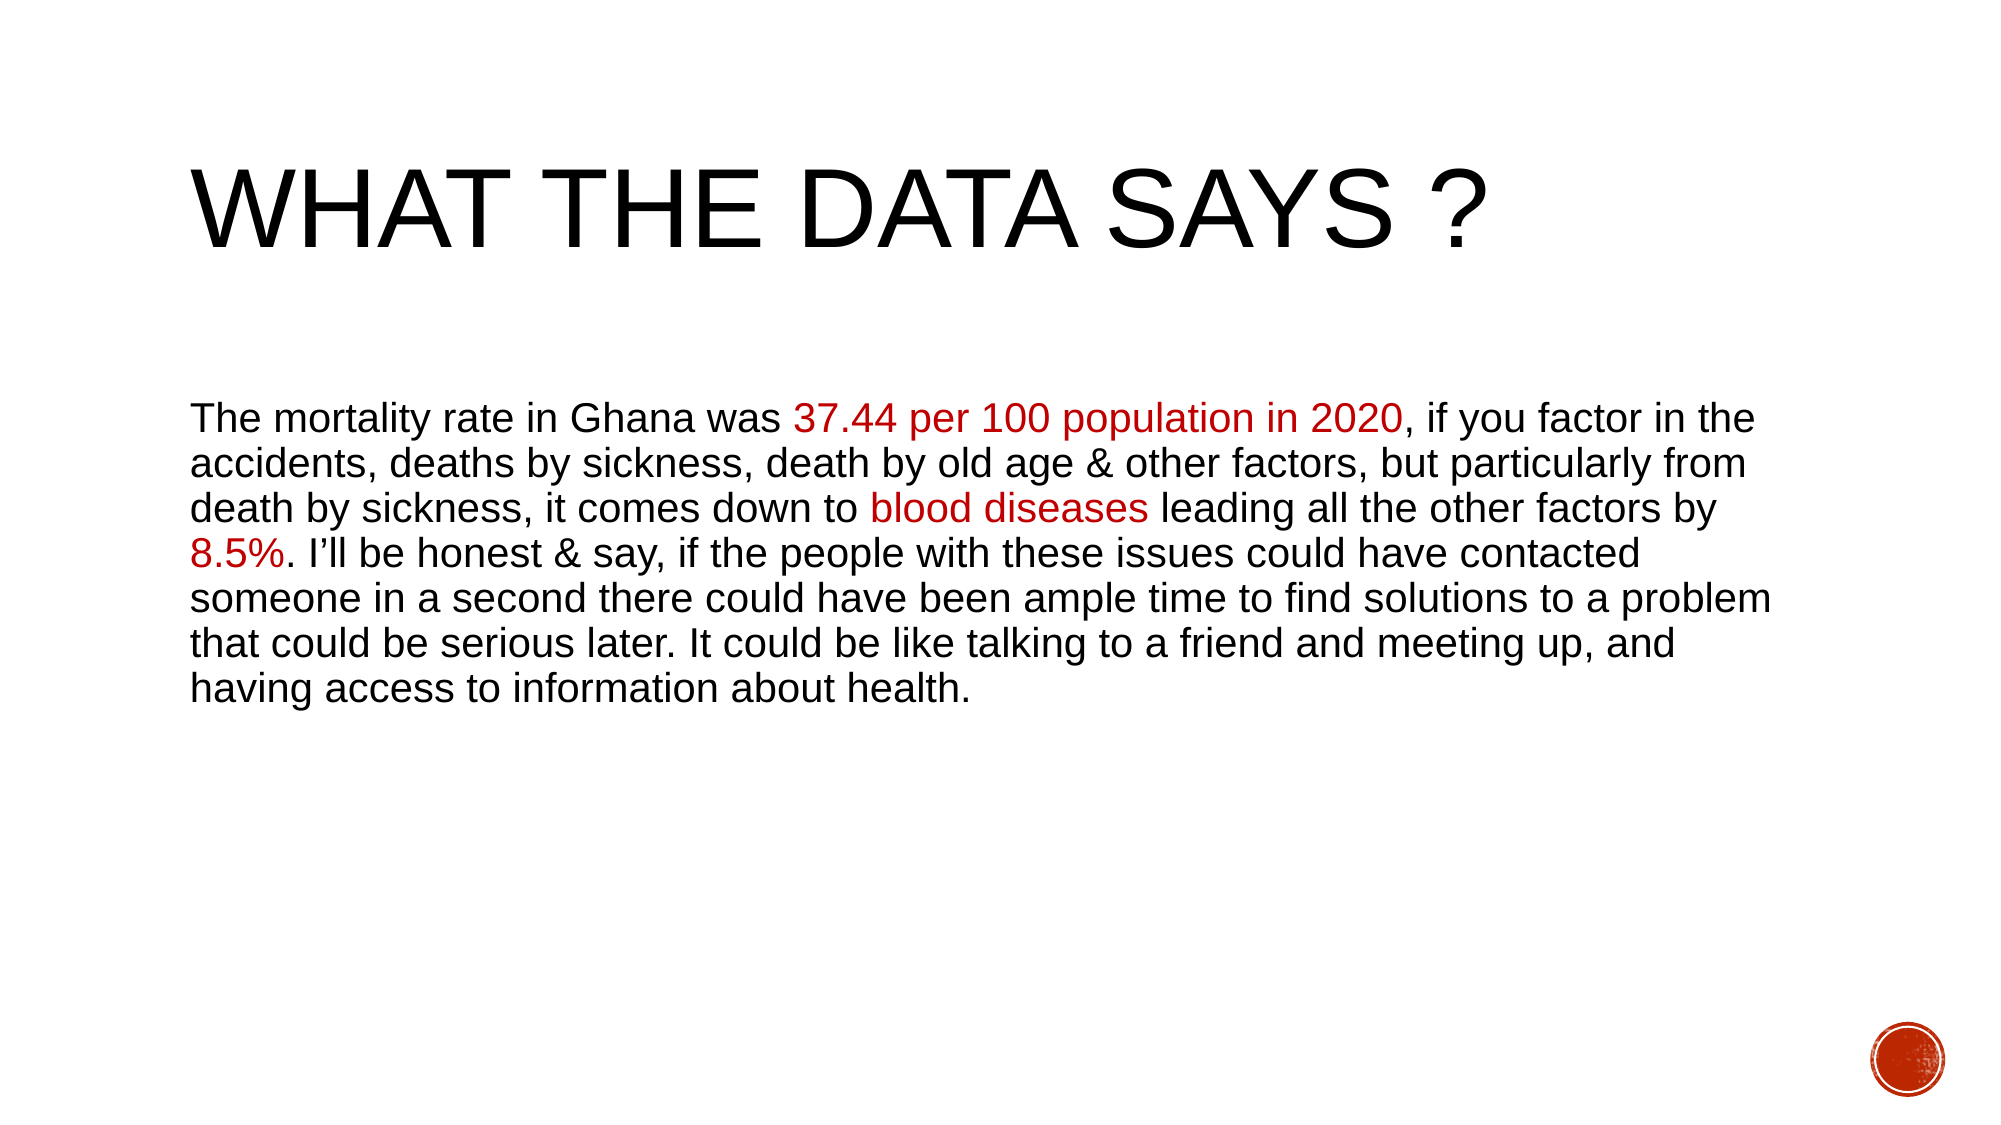

# What the data says ?
The mortality rate in Ghana was 37.44 per 100 population in 2020, if you factor in the accidents, deaths by sickness, death by old age & other factors, but particularly from death by sickness, it comes down to blood diseases leading all the other factors by 8.5%. I’ll be honest & say, if the people with these issues could have contacted someone in a second there could have been ample time to find solutions to a problem that could be serious later. It could be like talking to a friend and meeting up, and having access to information about health.